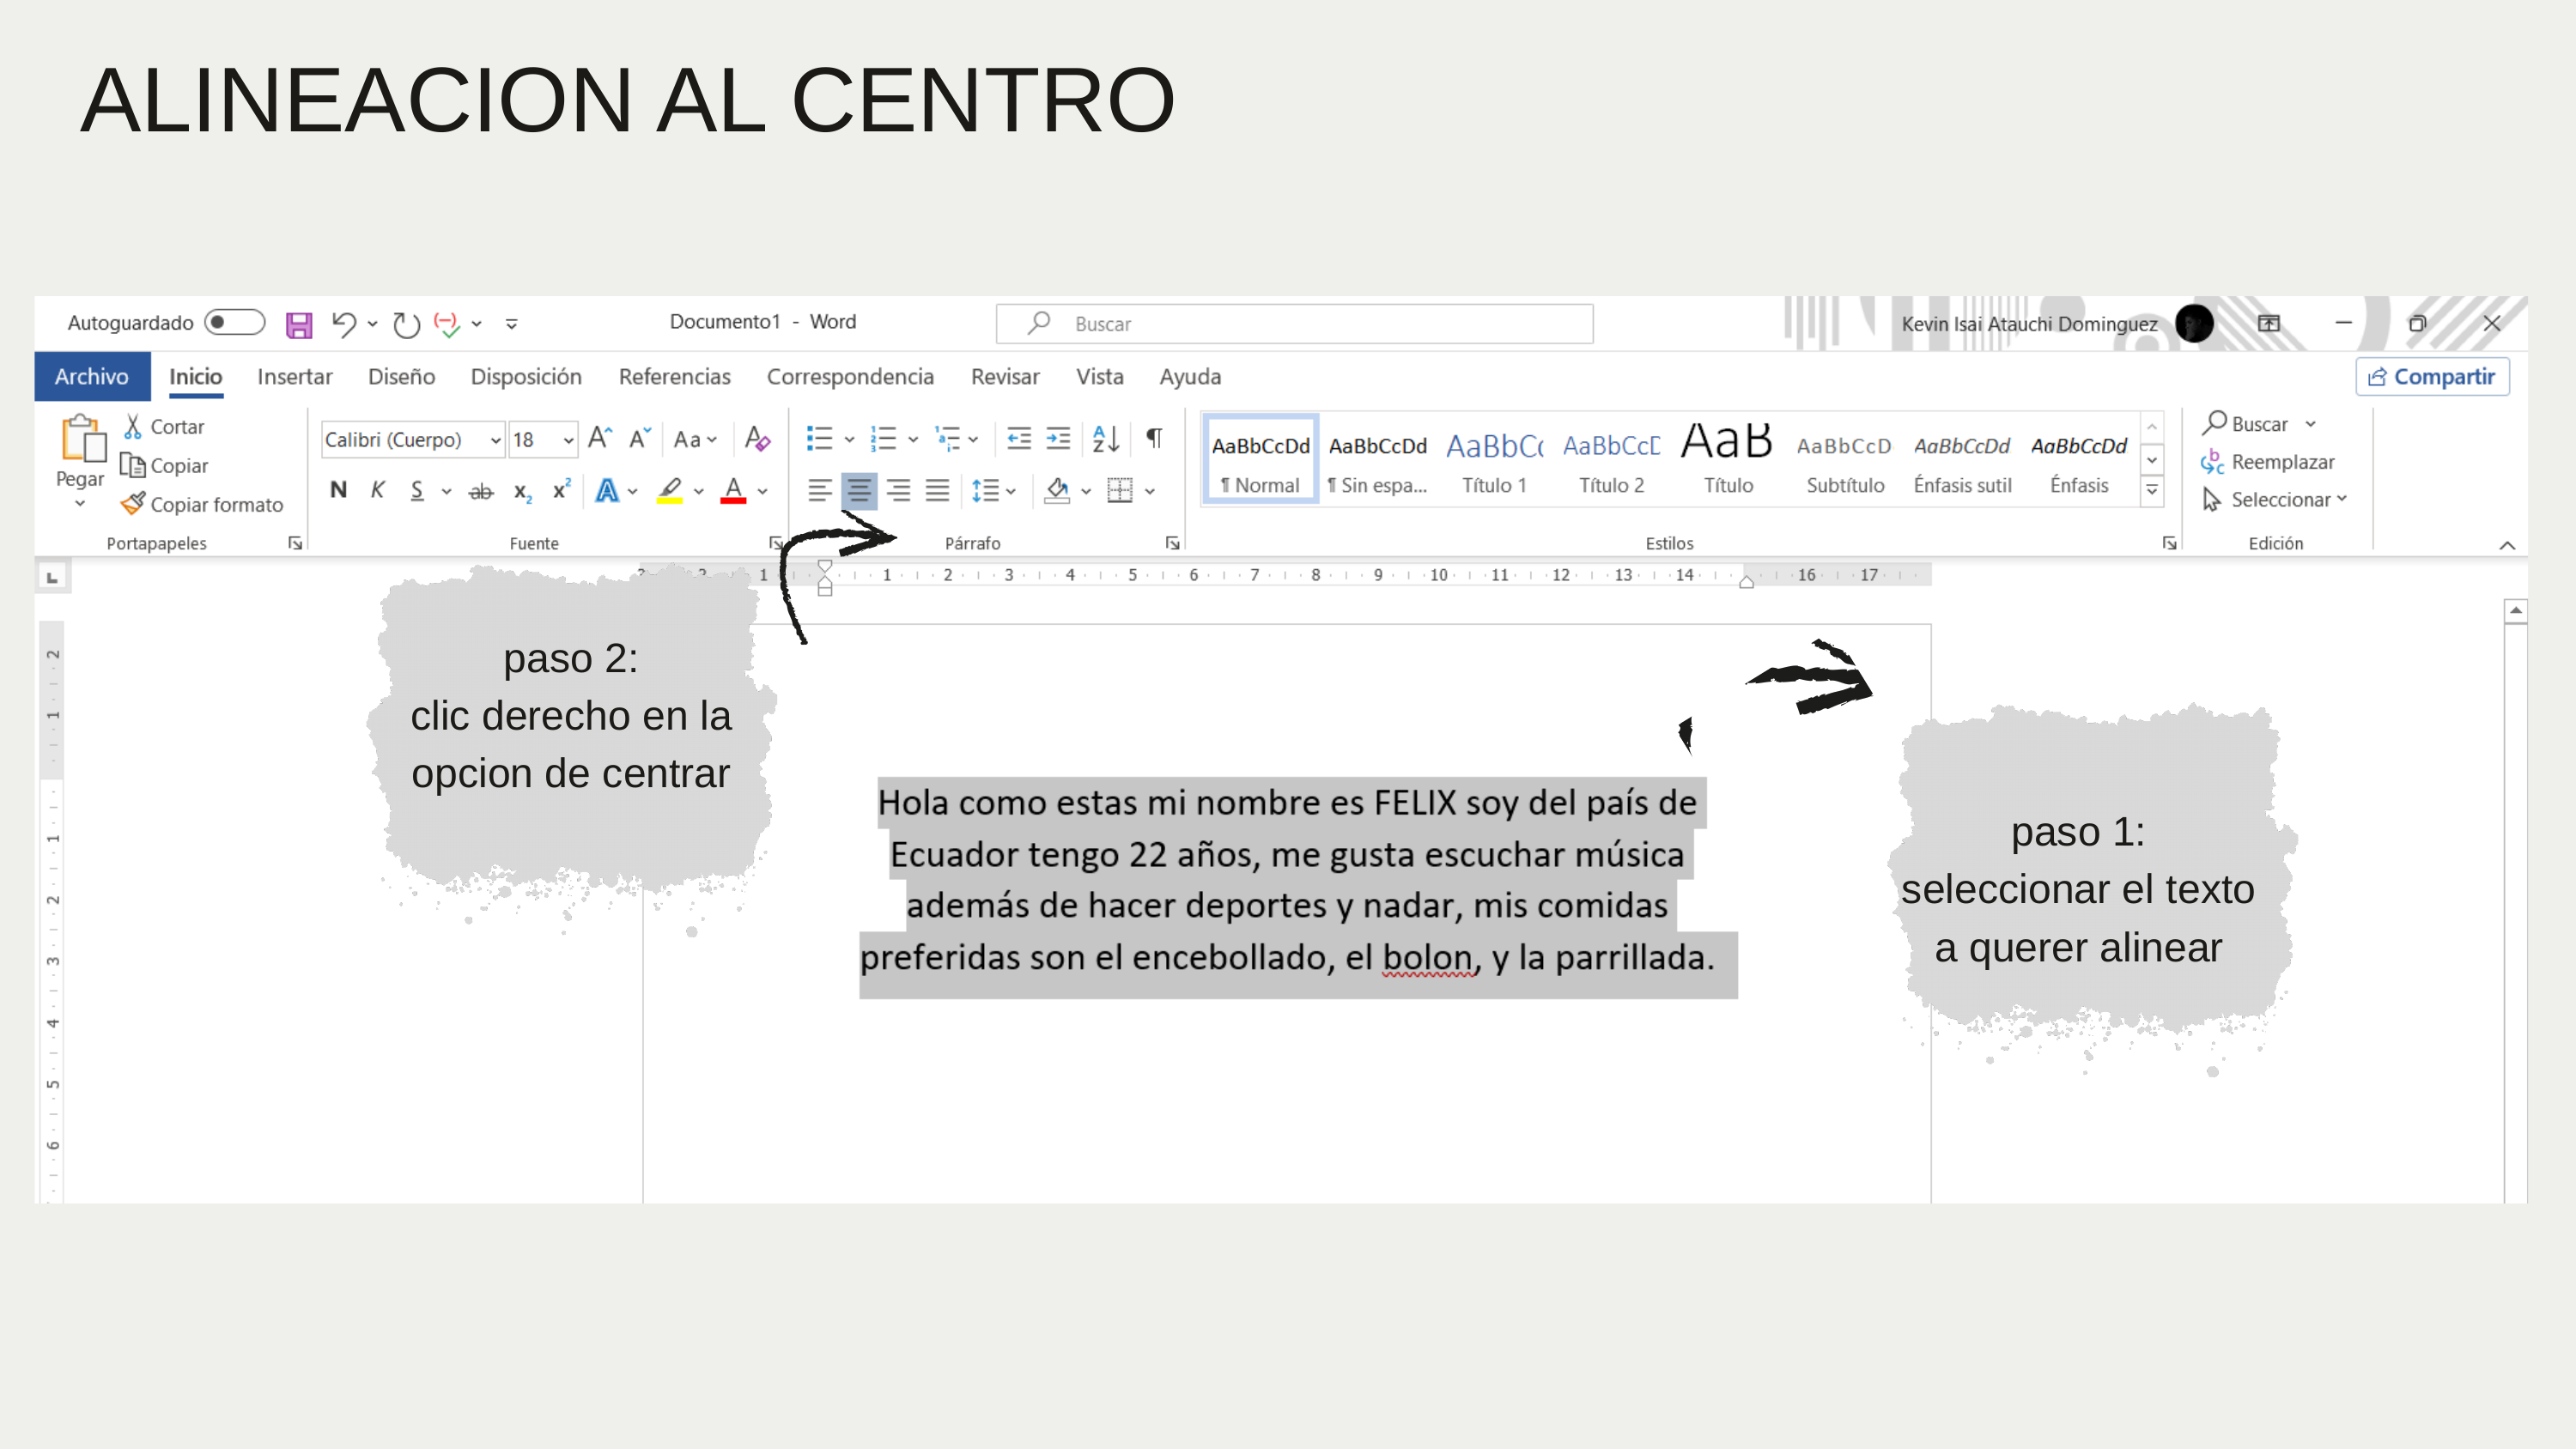

ALINEACION AL CENTRO

paso 2:
clic derecho en la opcion de centrar

paso 1:
seleccionar el texto a querer alinear